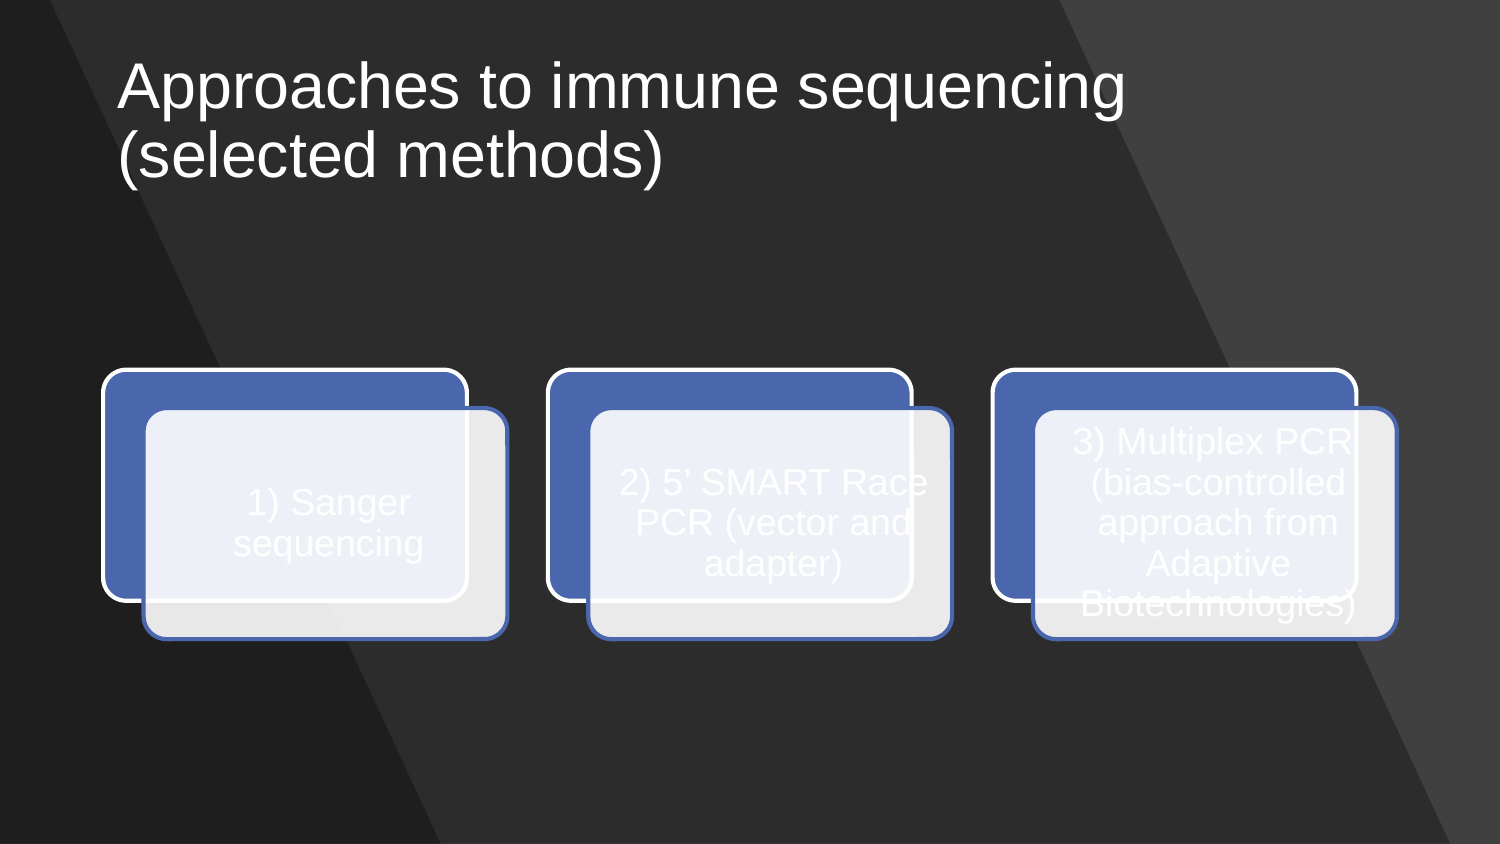

# Approaches to immune sequencing (selected methods)

1) Sanger sequencing
2) 5’ SMART Race PCR (vector and adapter)
3) Multiplex PCR  (bias-controlled approach from Adaptive Biotechnologies)